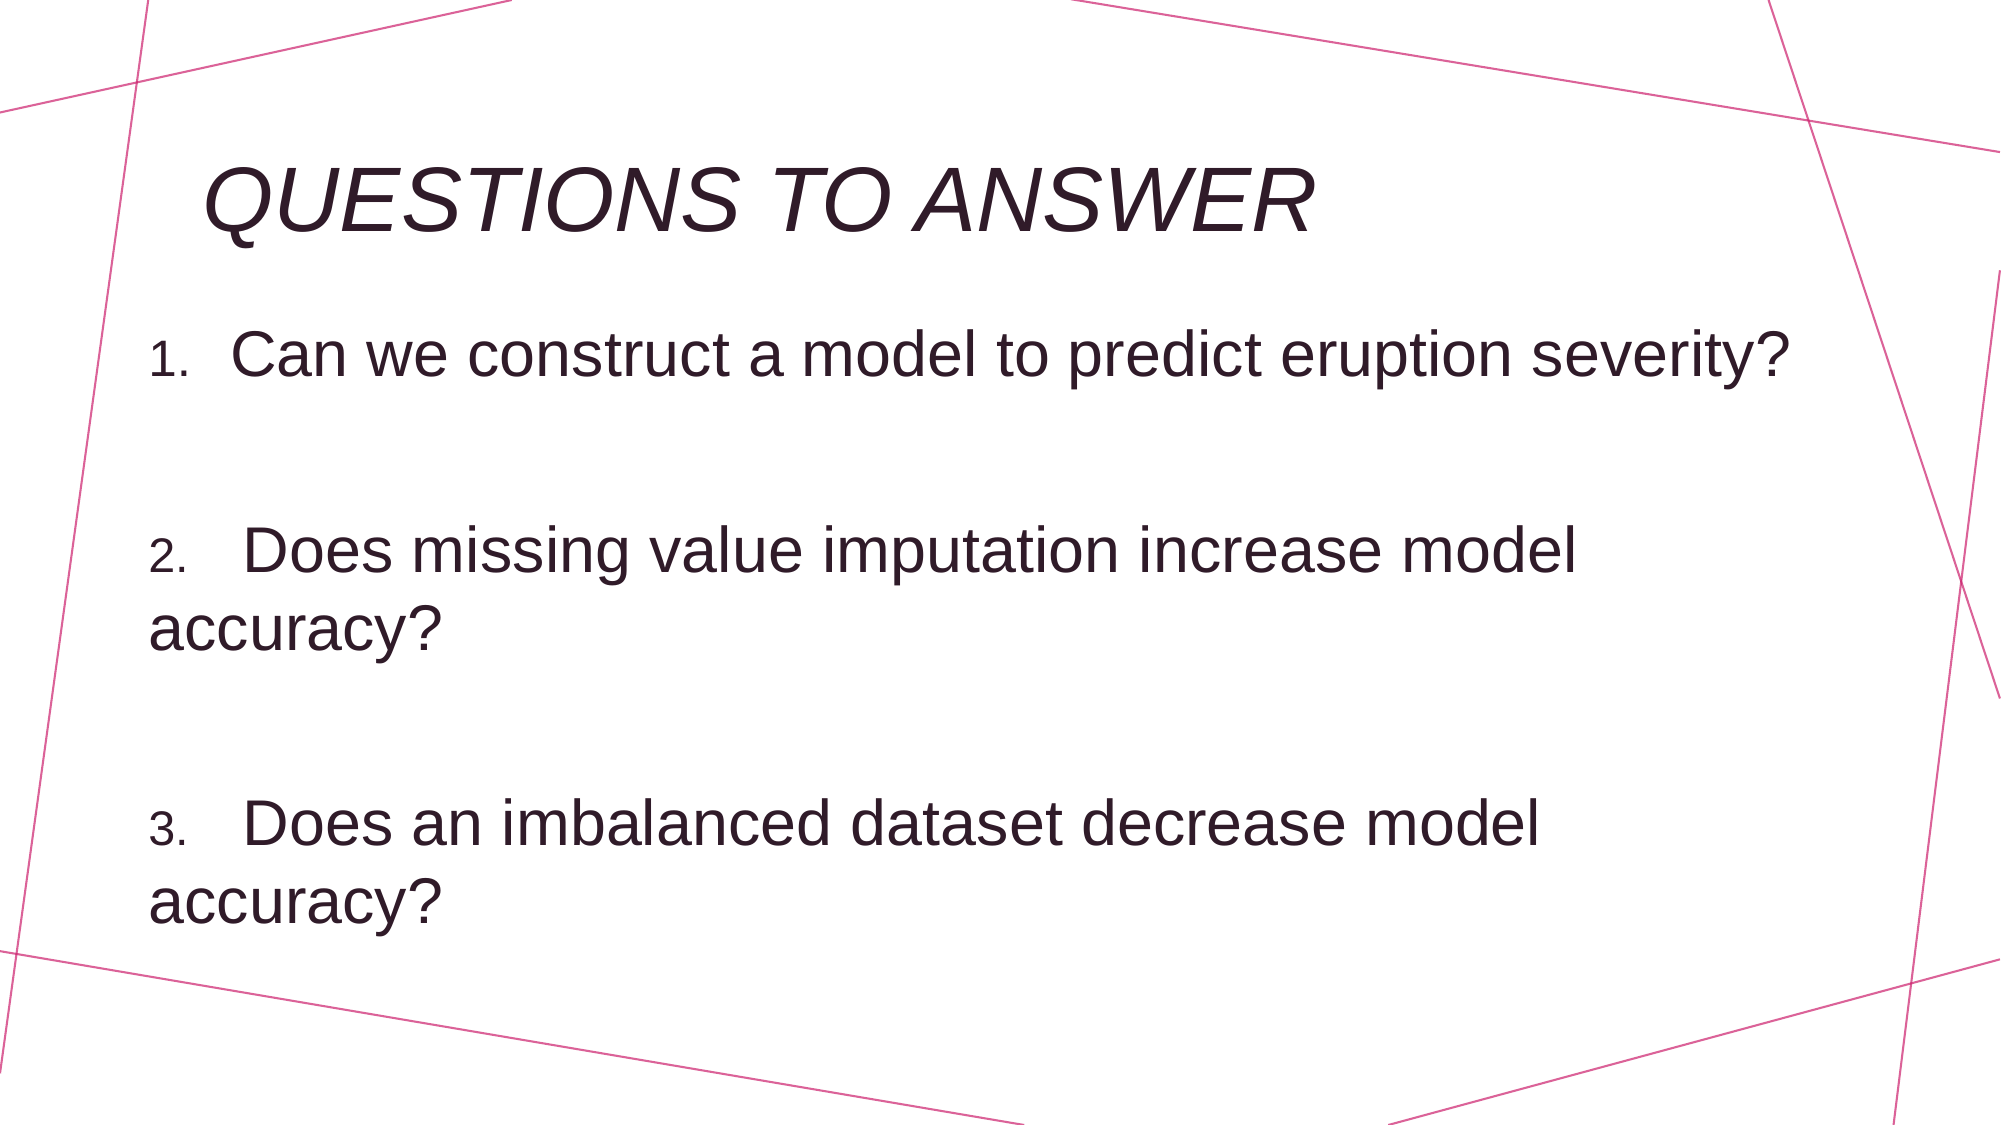

# Questions to answer
Can we construct a model to predict eruption severity?

2.    Does missing value imputation increase model accuracy?

3.    Does an imbalanced dataset decrease model accuracy?